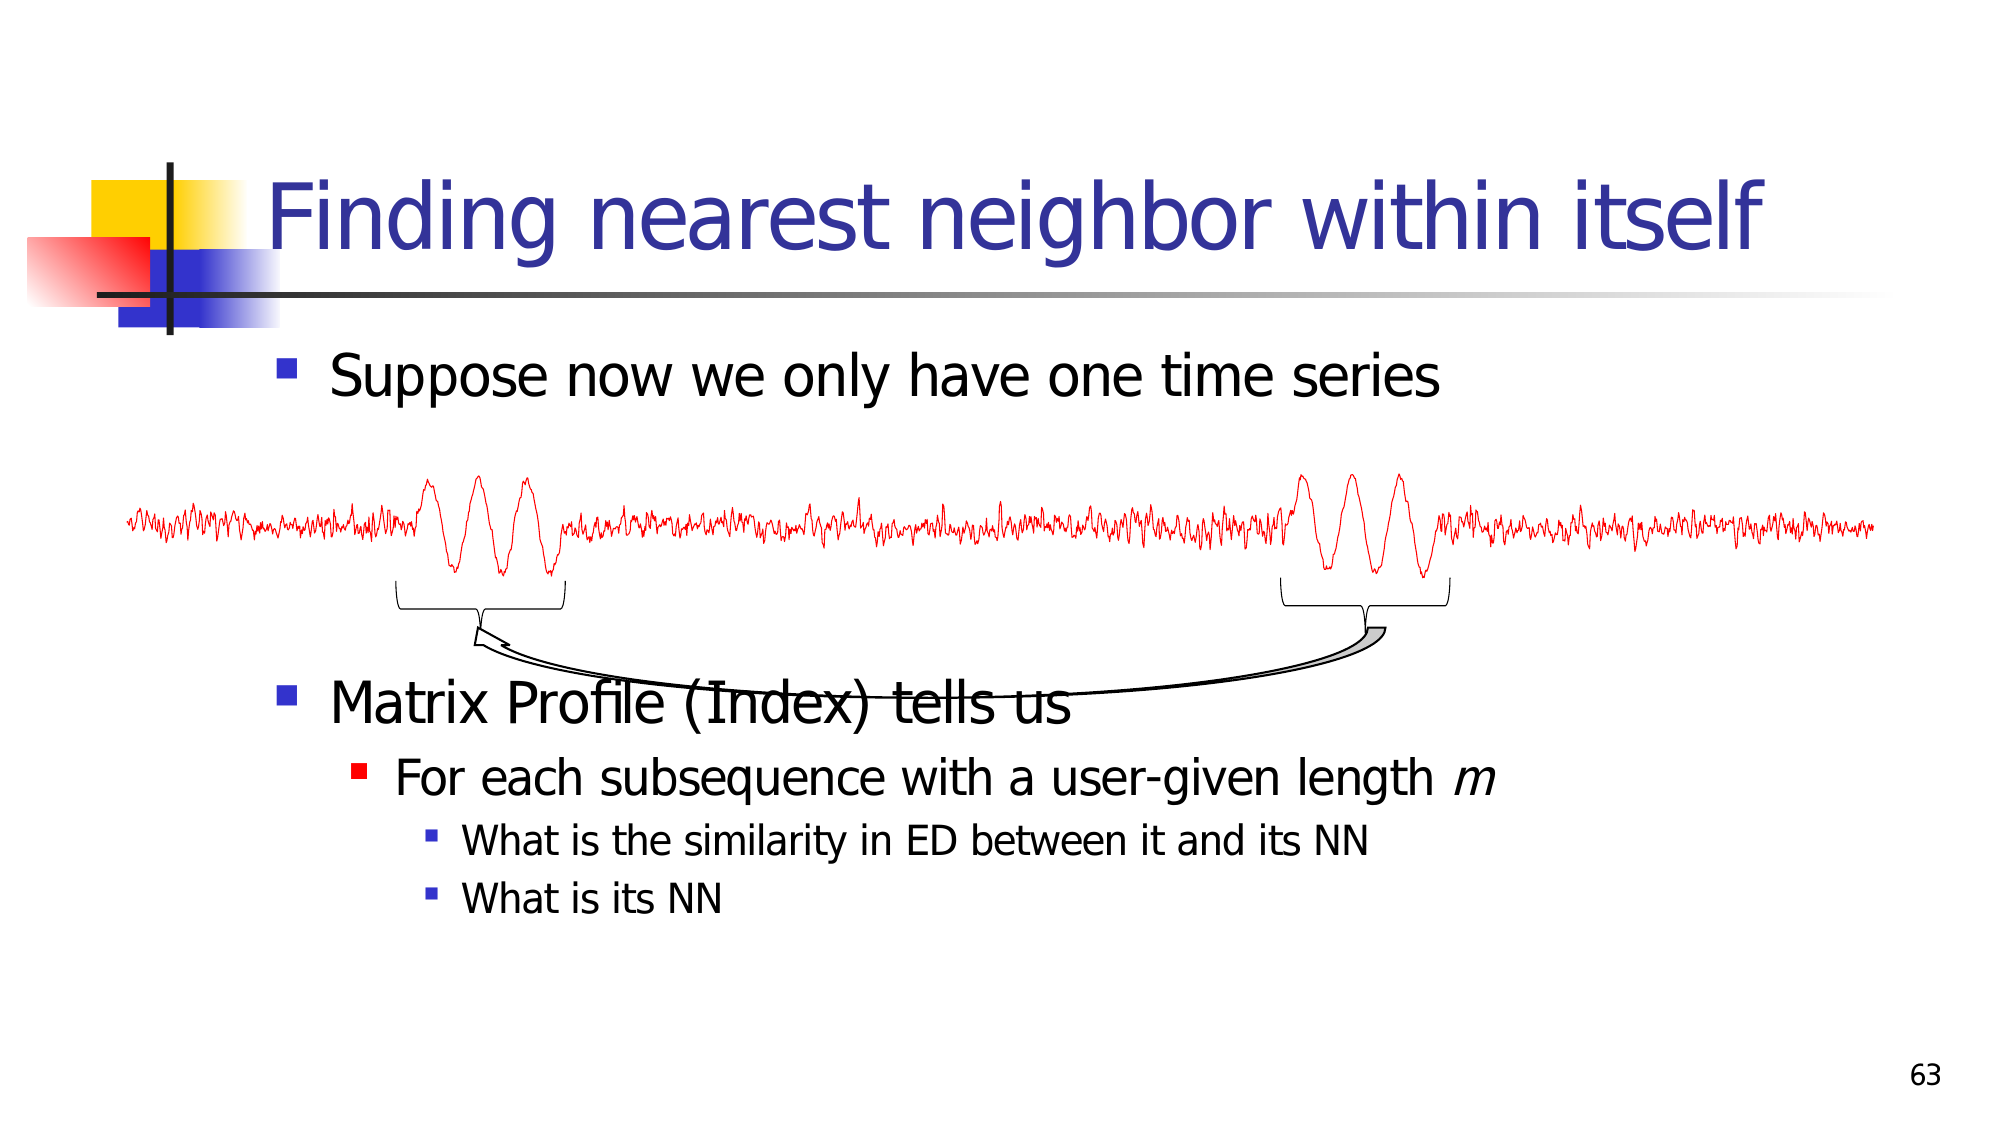

# Finding nearest neighbor within itself
Suppose now we only have one time series

Matrix Profile (Index) tells us
For each subsequence with a user-given length m
What is the similarity in ED between it and its NN
What is its NN

63